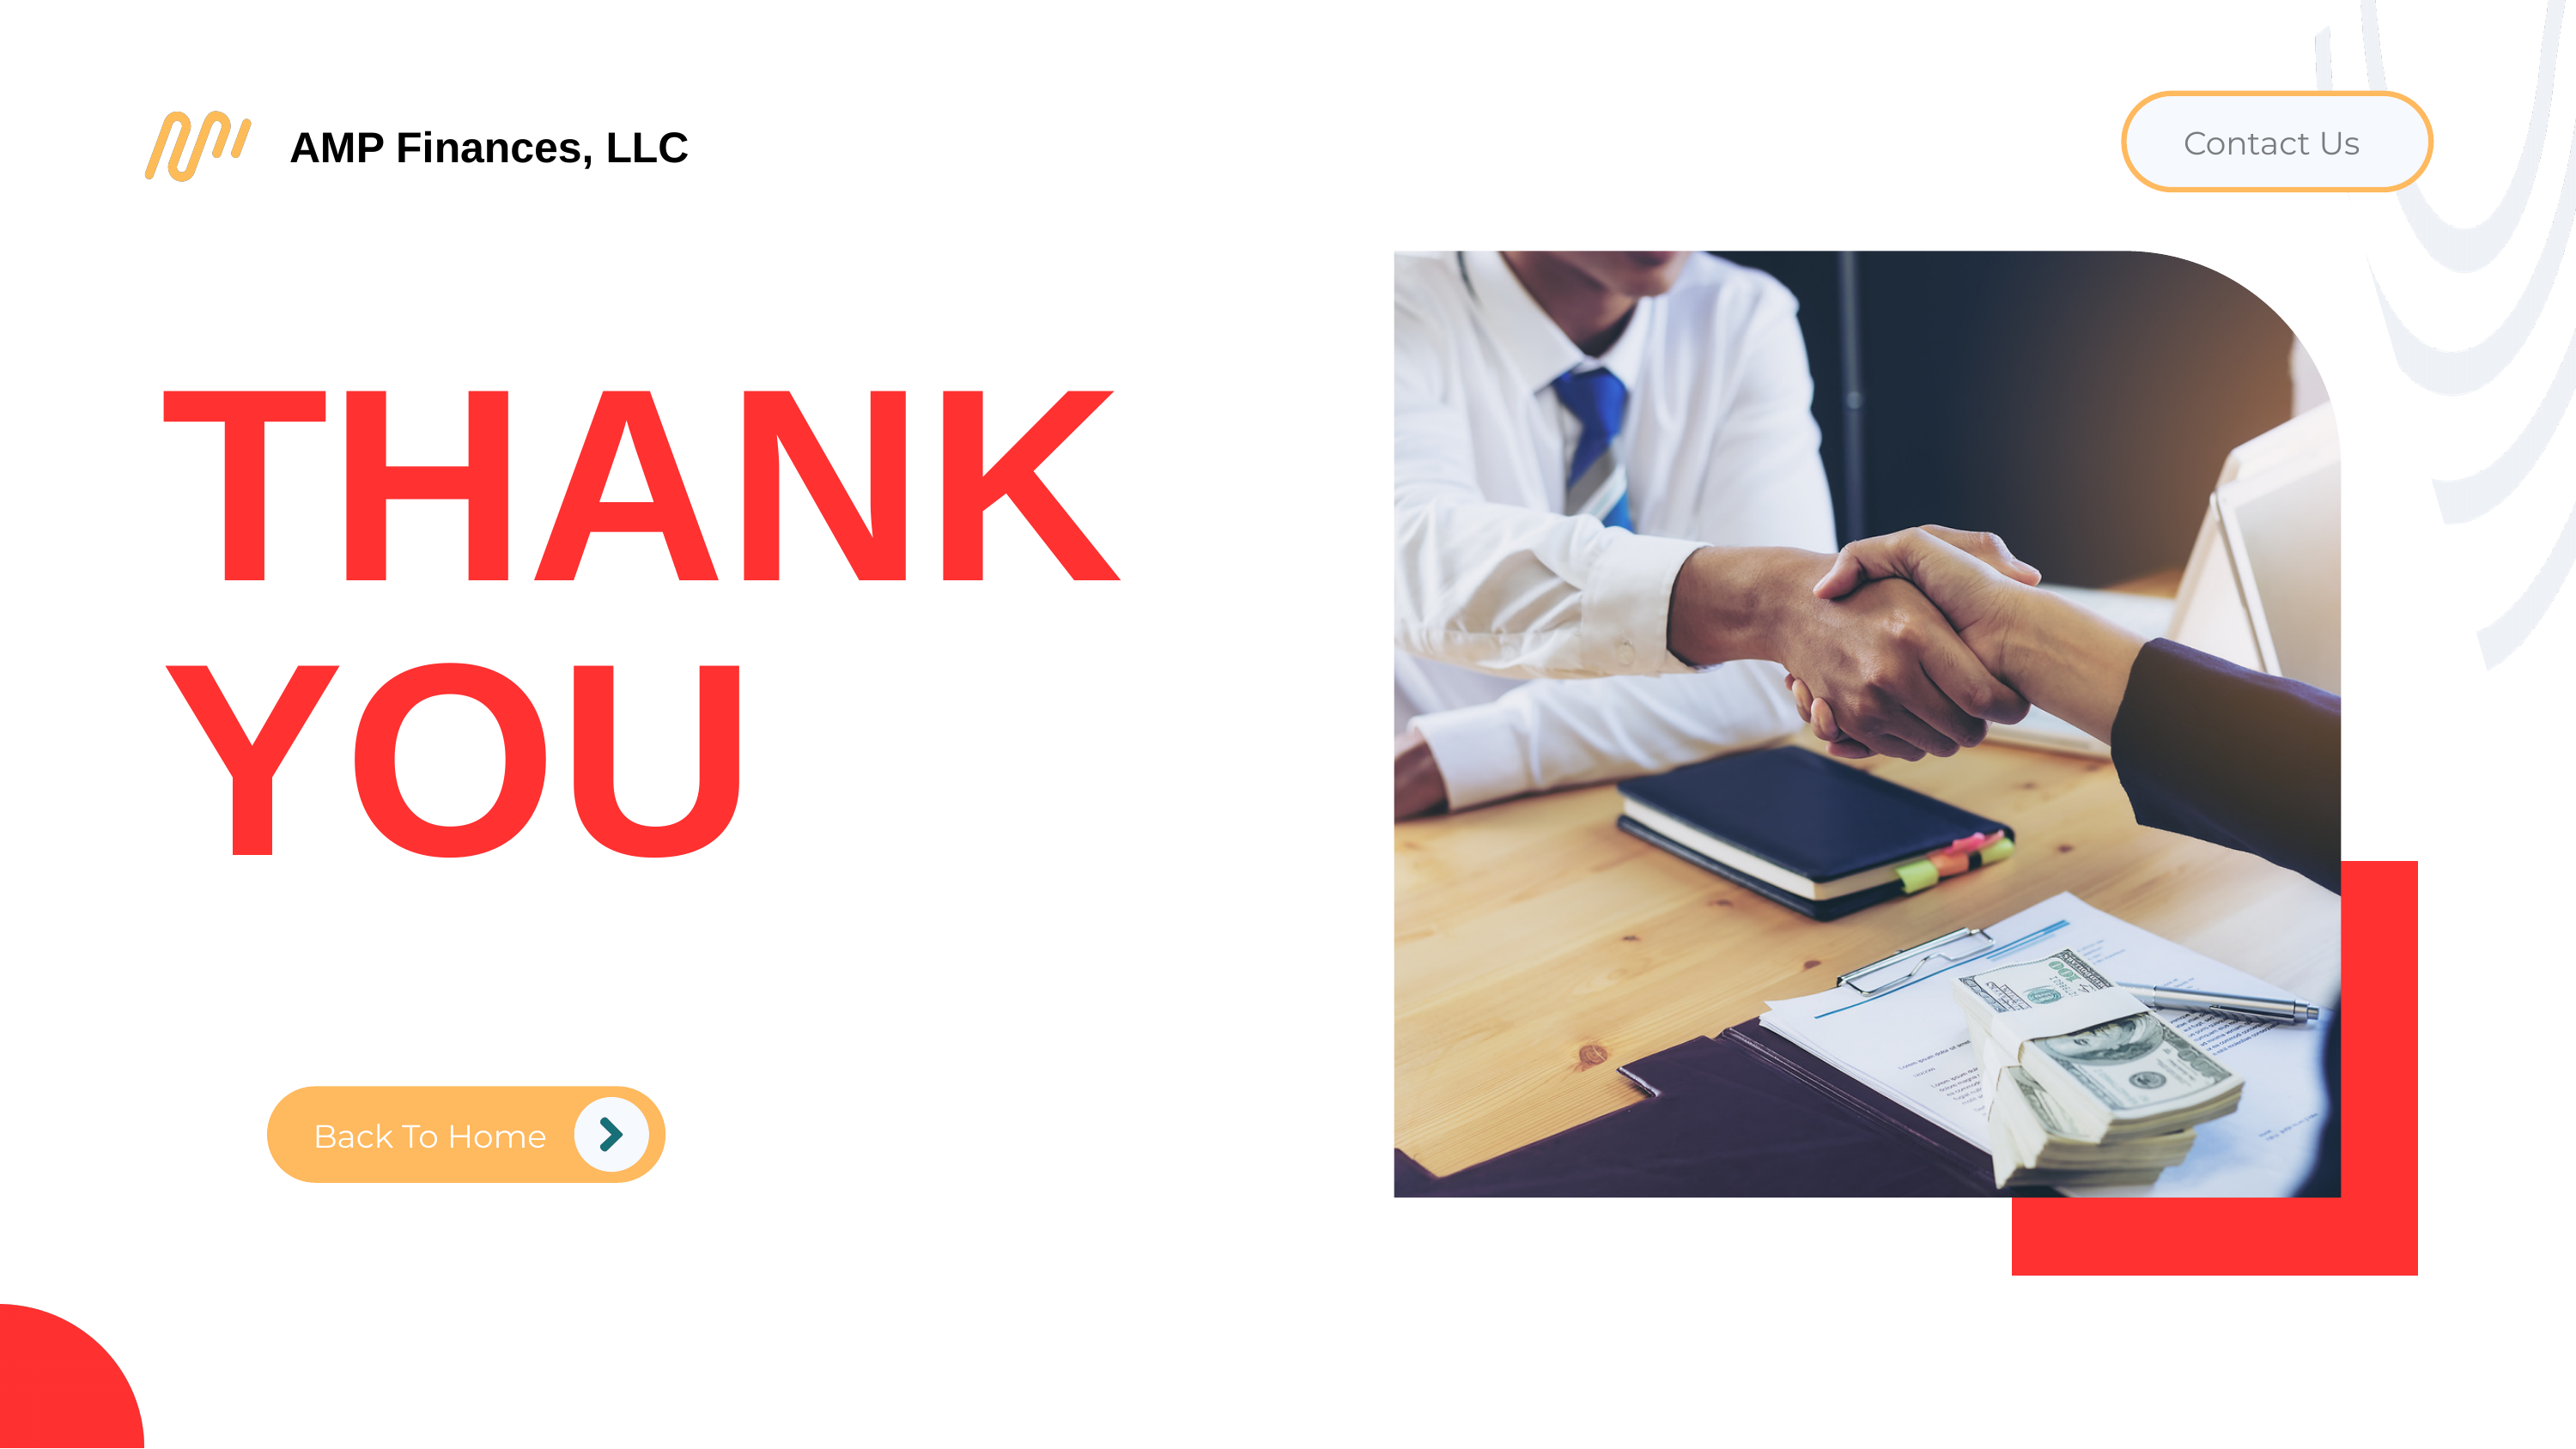

AMP Finances, LLC
Contact Us

THANK YOU

Back To Home